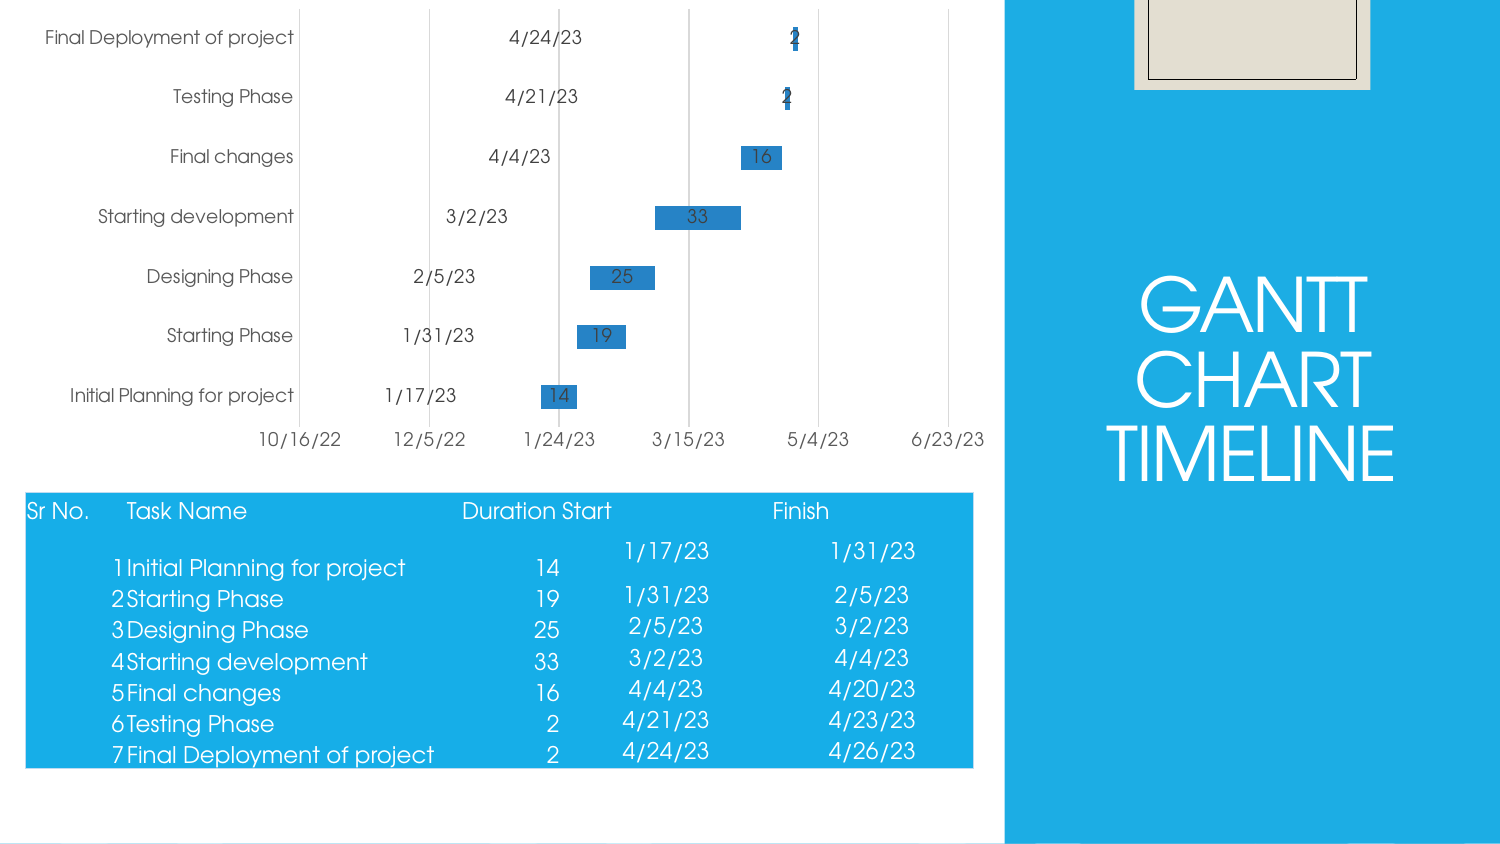

### Chart

| Category | Start | Duration |
|---|---|---|
| Initial Planning for project | 44943.0 | 14.0 |
| Starting Phase | 44957.0 | 19.0 |
| Designing Phase | 44962.0 | 25.0 |
| Starting development | 44987.0 | 33.0 |
| Final changes | 45020.0 | 16.0 |
| Testing Phase | 45037.0 | 2.0 |
| Final Deployment of project | 45040.0 | 2.0 |

# Gantt Chart Timeline
| Sr No. | Task Name | Duration | Start | Finish |
| --- | --- | --- | --- | --- |
| 1 | Initial Planning for project | 14 | 1/17/23 | 1/31/23 |
| 2 | Starting Phase | 19 | 1/31/23 | 2/5/23 |
| 3 | Designing Phase | 25 | 2/5/23 | 3/2/23 |
| 4 | Starting development | 33 | 3/2/23 | 4/4/23 |
| 5 | Final changes | 16 | 4/4/23 | 4/20/23 |
| 6 | Testing Phase | 2 | 4/21/23 | 4/23/23 |
| 7 | Final Deployment of project | 2 | 4/24/23 | 4/26/23 |